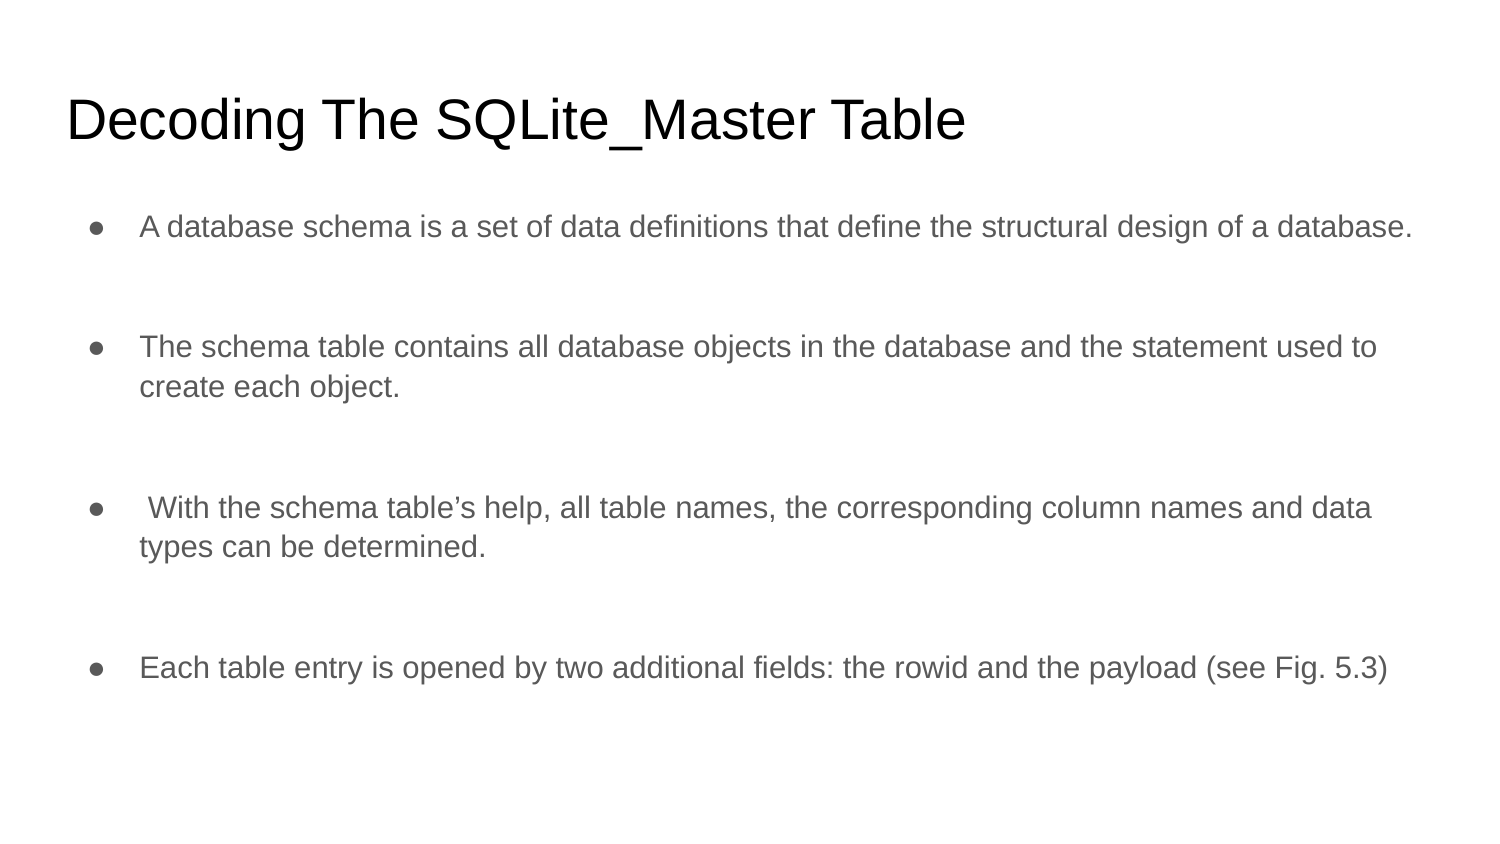

# Decoding The SQLite_Master Table
A database schema is a set of data definitions that define the structural design of a database.

The schema table contains all database objects in the database and the statement used to create each object.

 With the schema table’s help, all table names, the corresponding column names and data types can be determined.

Each table entry is opened by two additional fields: the rowid and the payload (see Fig. 5.3)